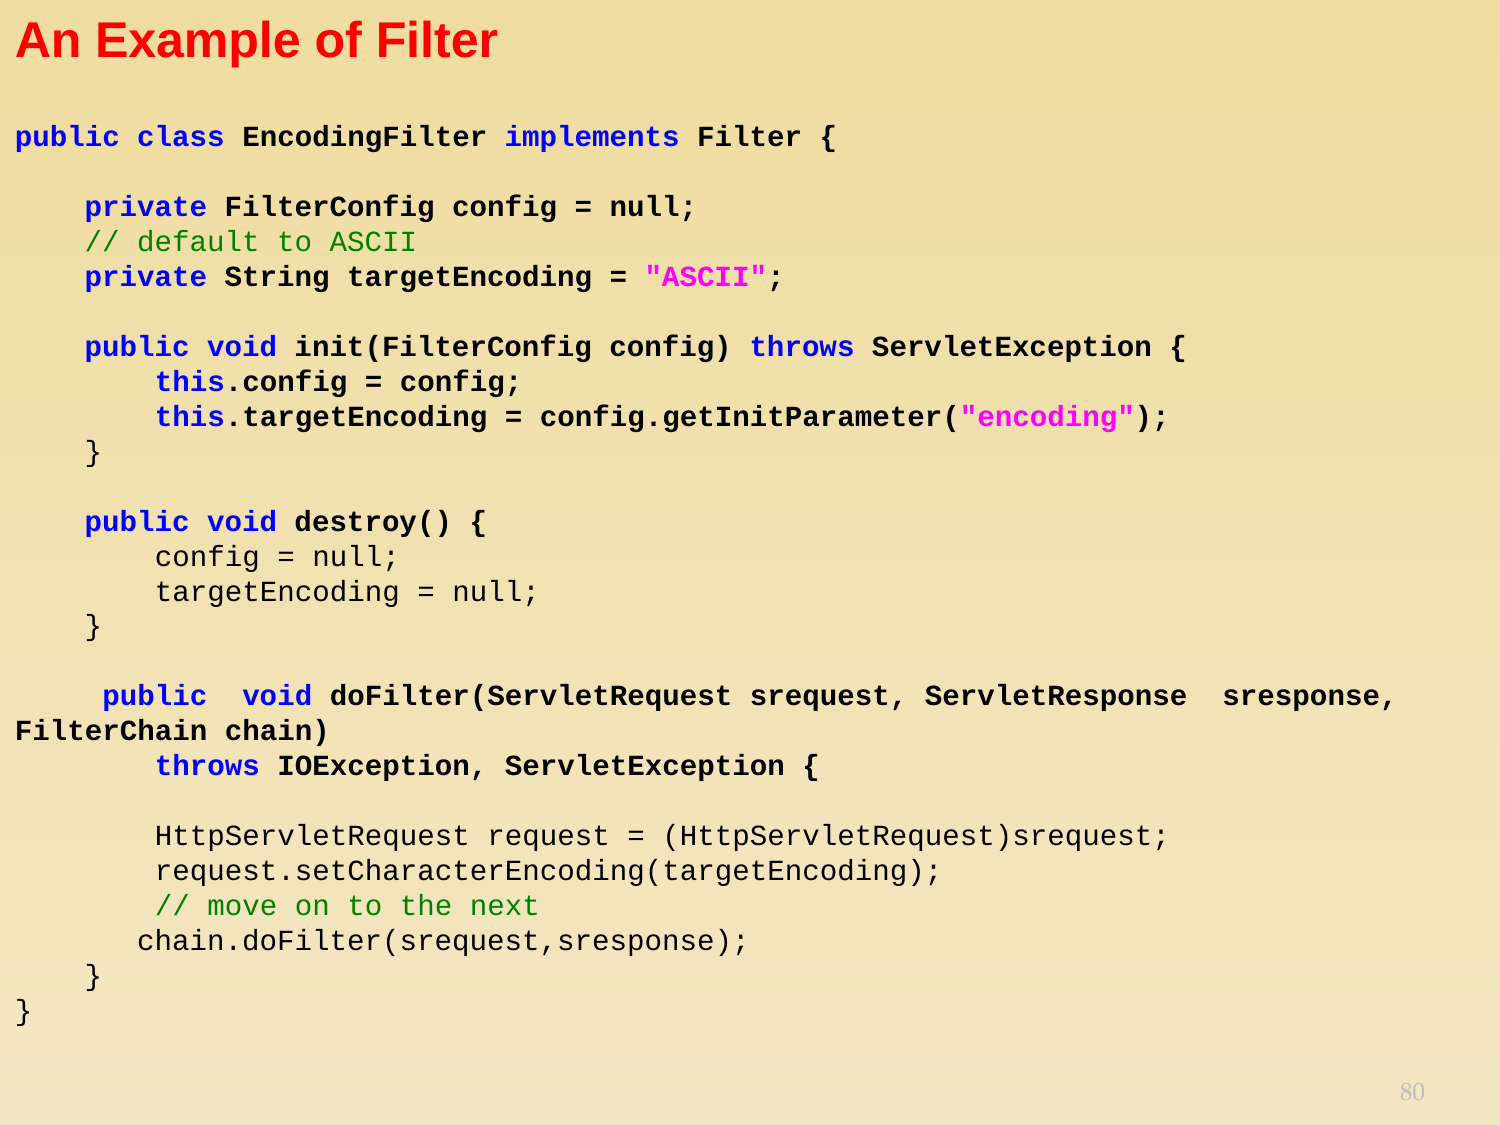

# An Example of Filter

public class EncodingFilter implements Filter {

    private FilterConfig config = null;
    // default to ASCII
    private String targetEncoding = "ASCII";

    public void init(FilterConfig config) throws ServletException {
        this.config = config;
        this.targetEncoding = config.getInitParameter("encoding");
    }

    public void destroy() {
        config = null;
        targetEncoding = null;
    }

     public  void doFilter(ServletRequest srequest, ServletResponse  sresponse, FilterChain chain)
        throws IOException, ServletException {

        HttpServletRequest request = (HttpServletRequest)srequest;
        request.setCharacterEncoding(targetEncoding);
        // move on to the next
       chain.doFilter(srequest,sresponse);
    }
}
80